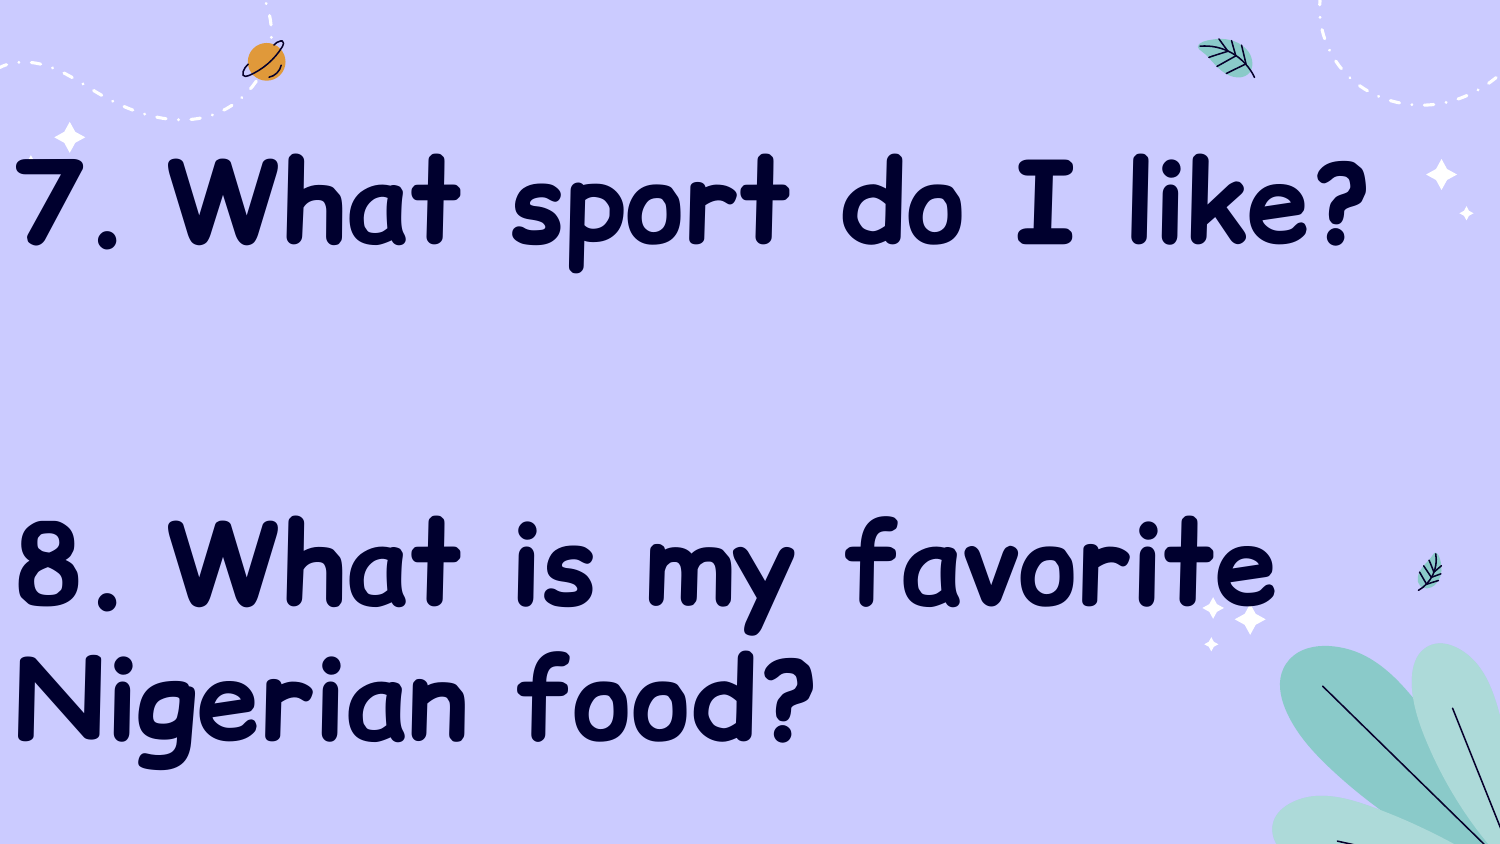

7.	What sport do I like?
8.	What is my favorite	Nigerian food?